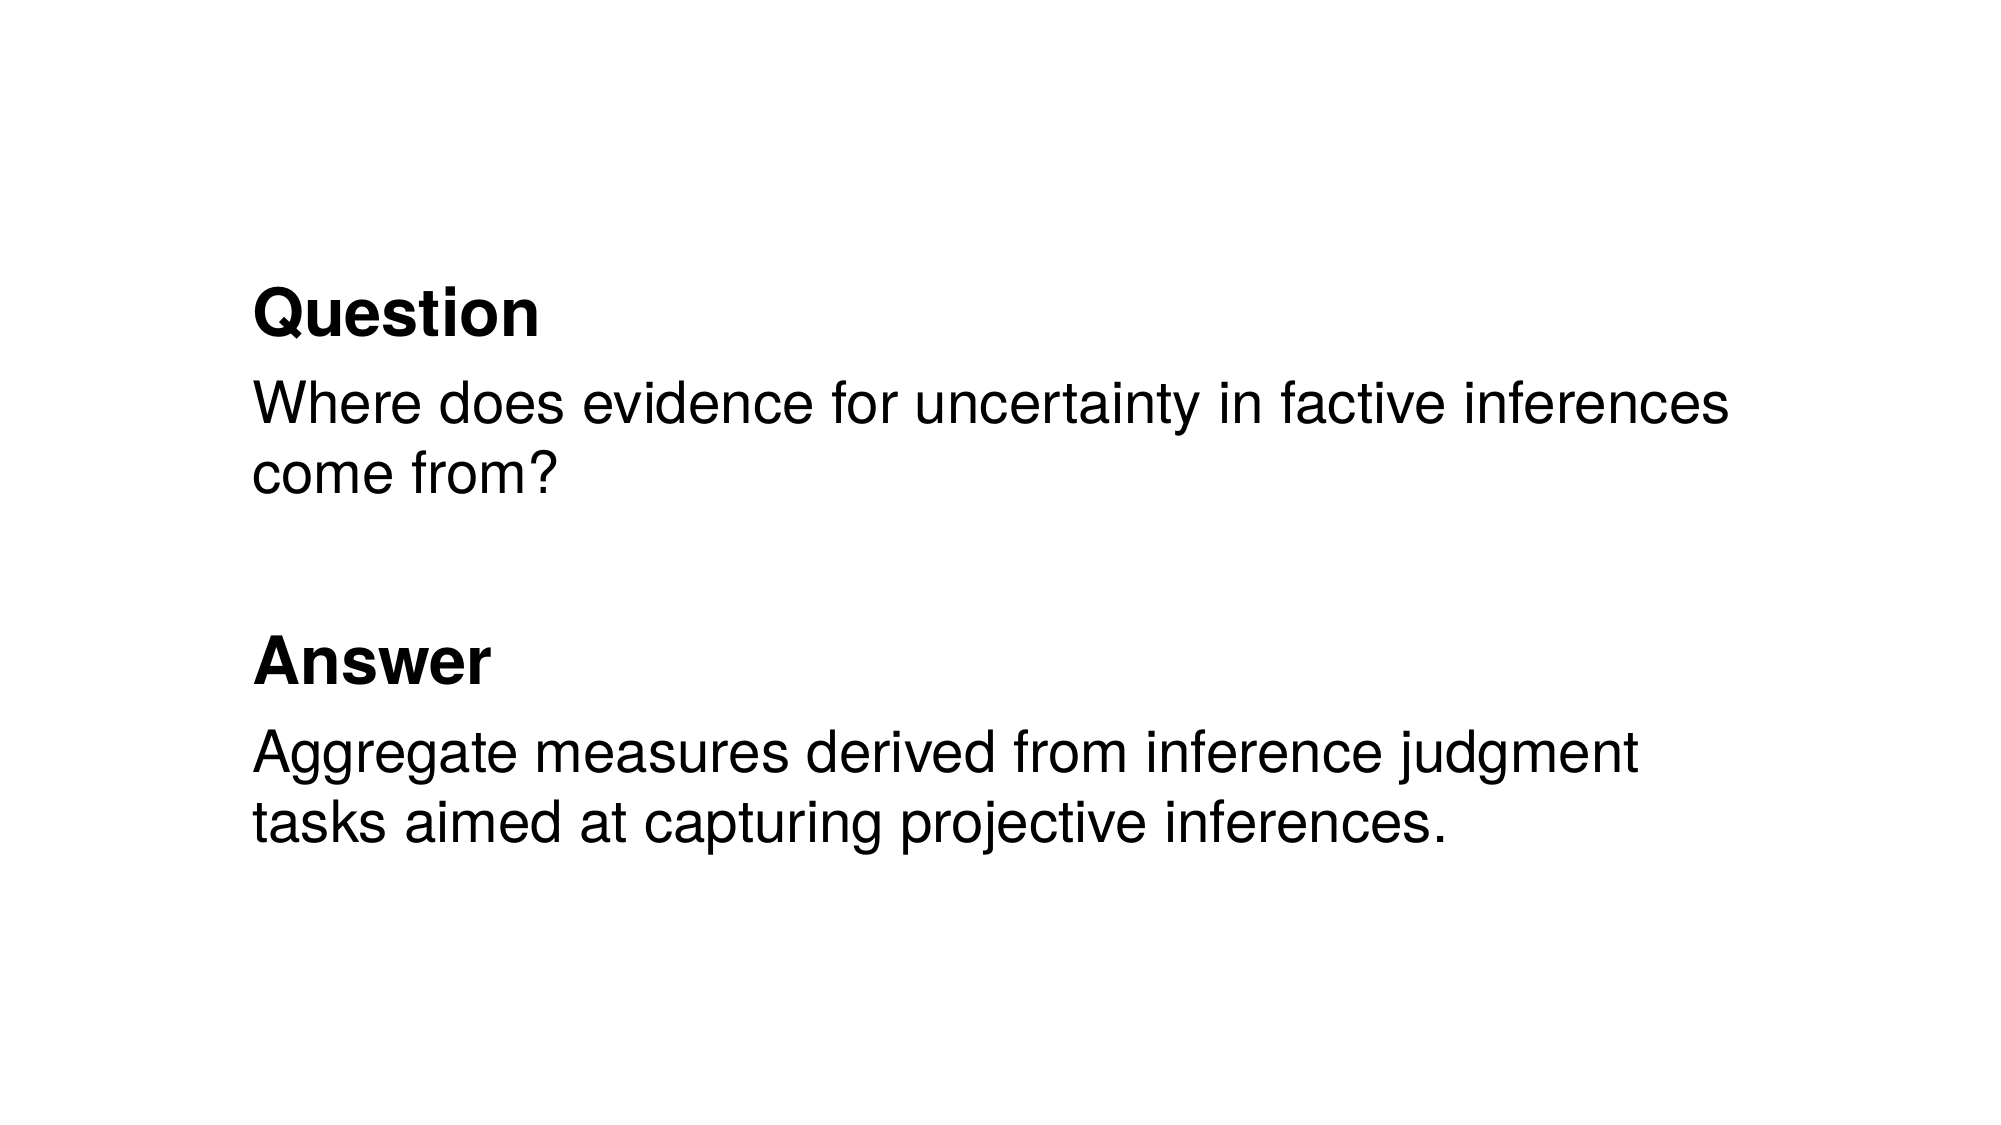

Question
Where does evidence for uncertainty in factive inferences come from?
Answer
Aggregate measures derived from inference judgment tasks aimed at capturing projective inferences.